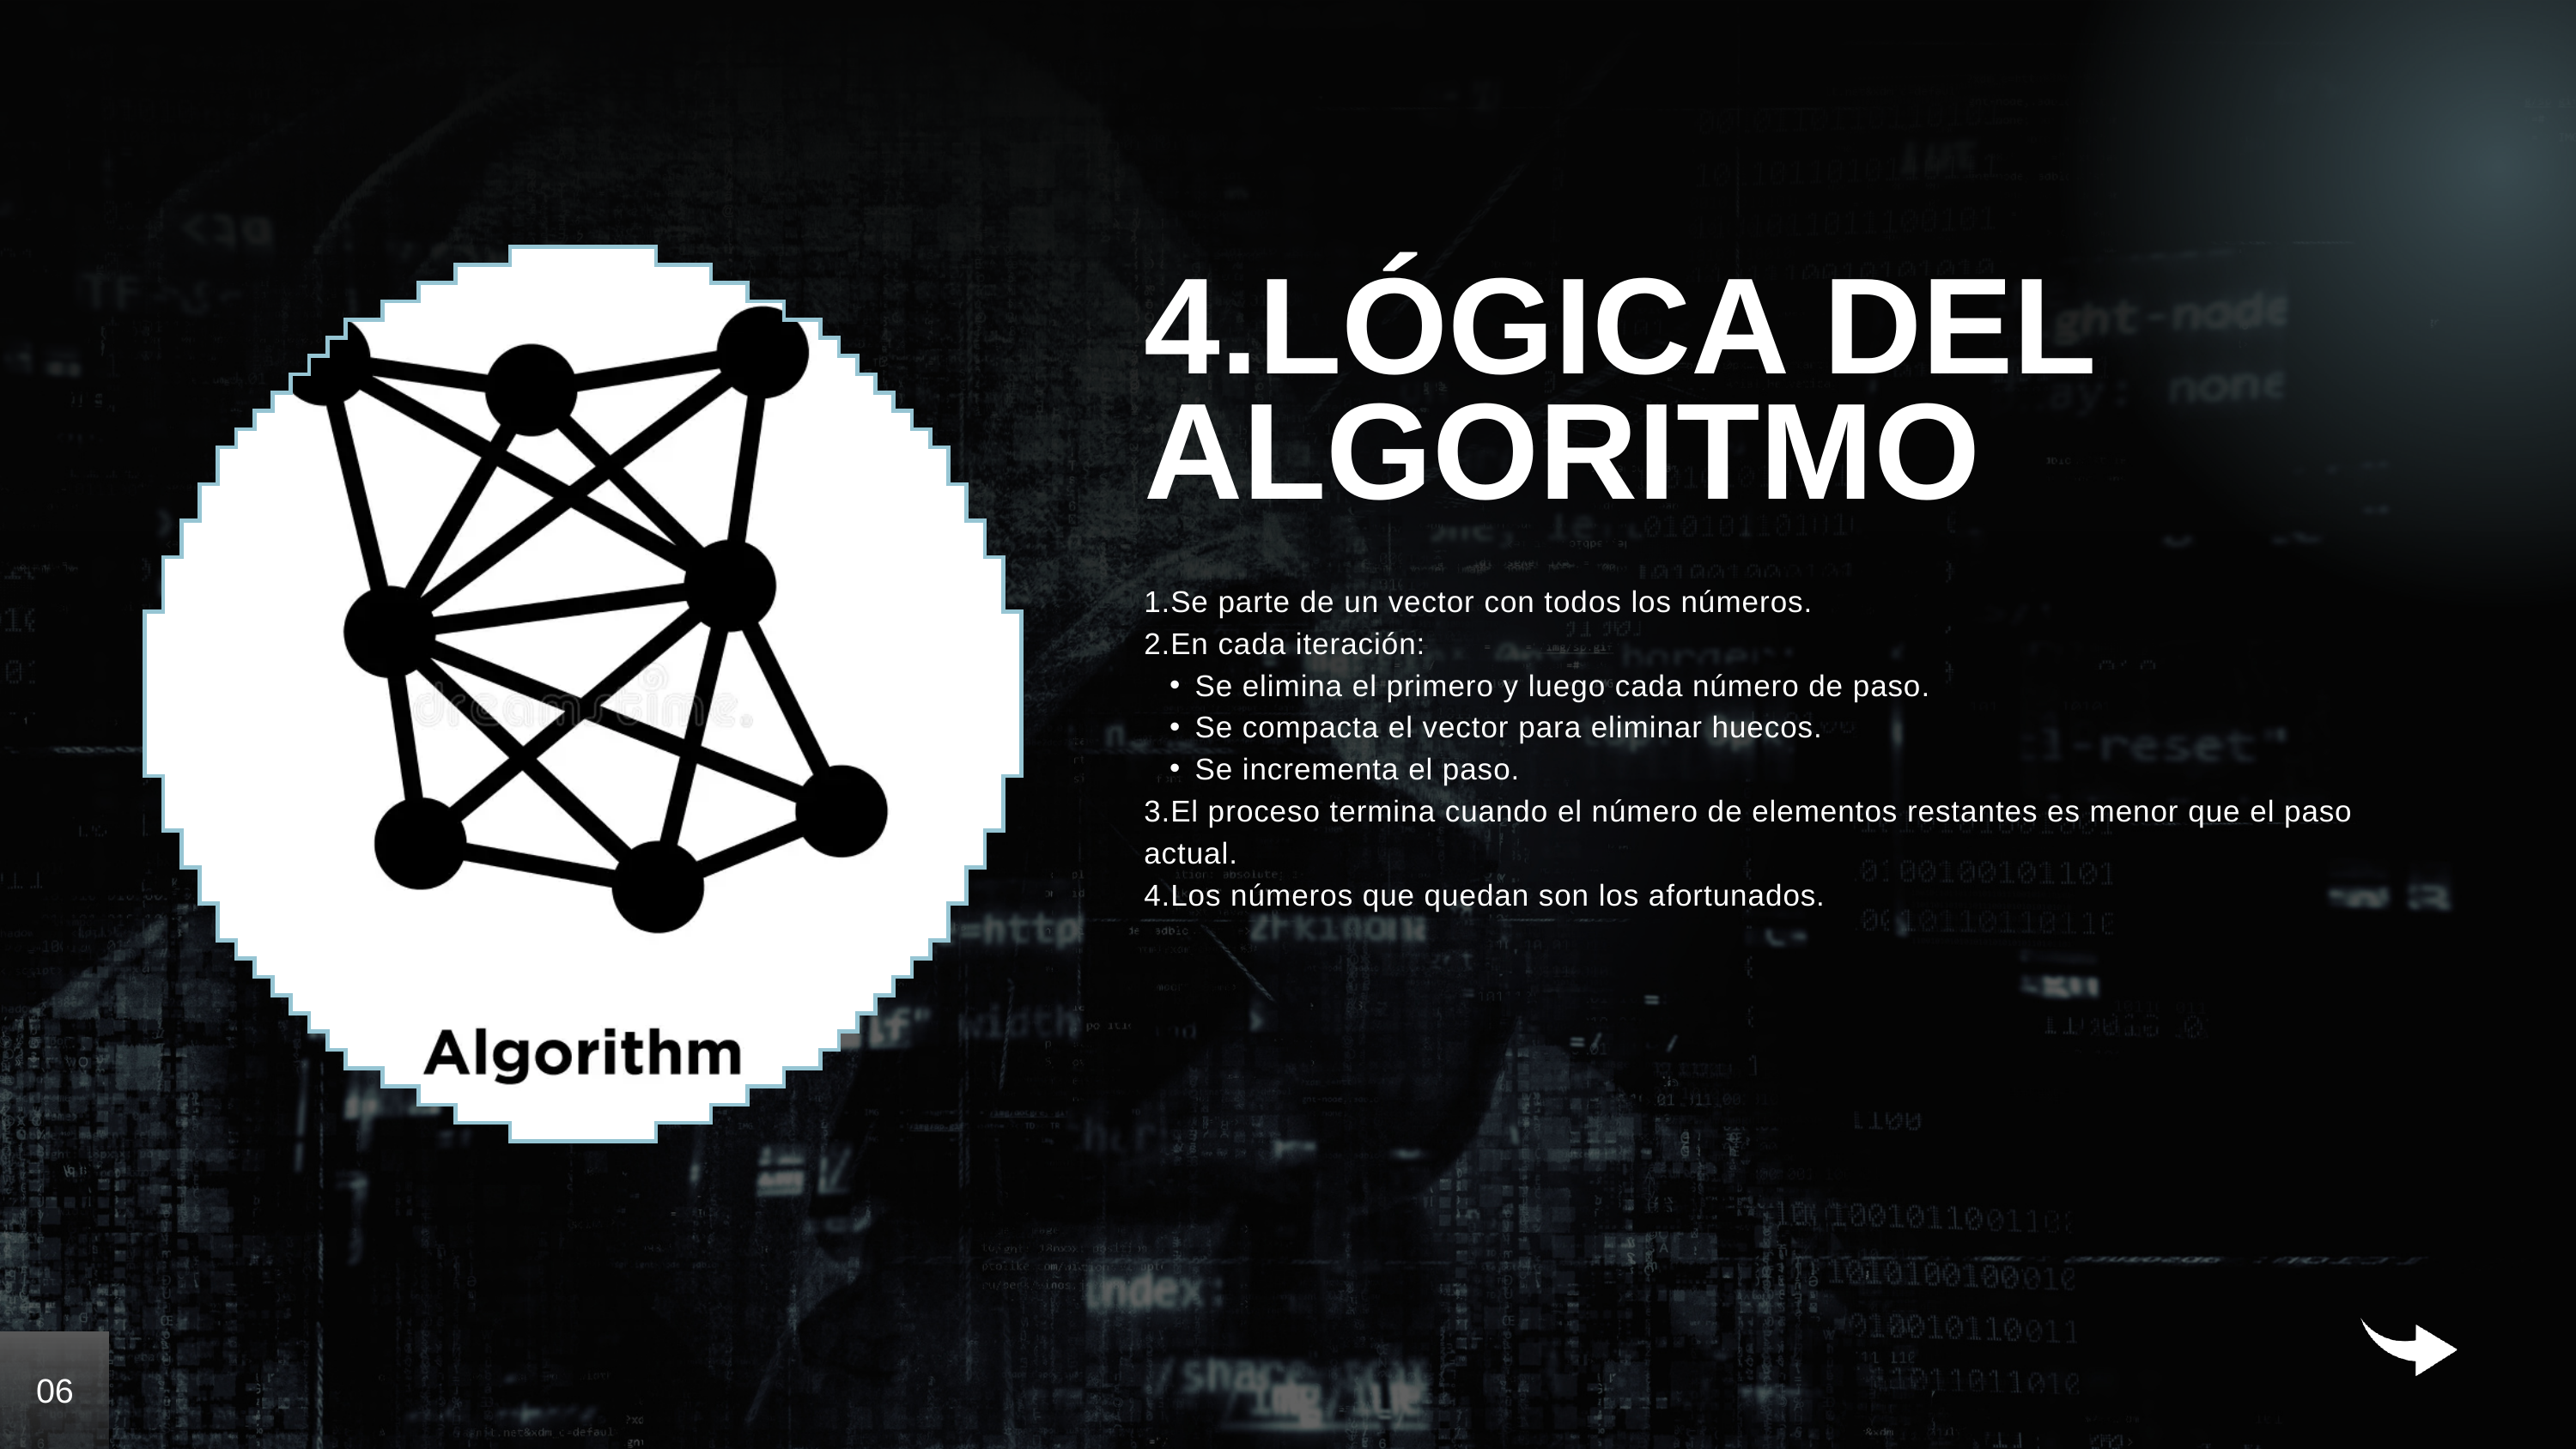

4.LÓGICA DEL ALGORITMO
1.Se parte de un vector con todos los números.
2.En cada iteración:
Se elimina el primero y luego cada número de paso.
Se compacta el vector para eliminar huecos.
Se incrementa el paso.
3.El proceso termina cuando el número de elementos restantes es menor que el paso actual.
4.Los números que quedan son los afortunados.

06